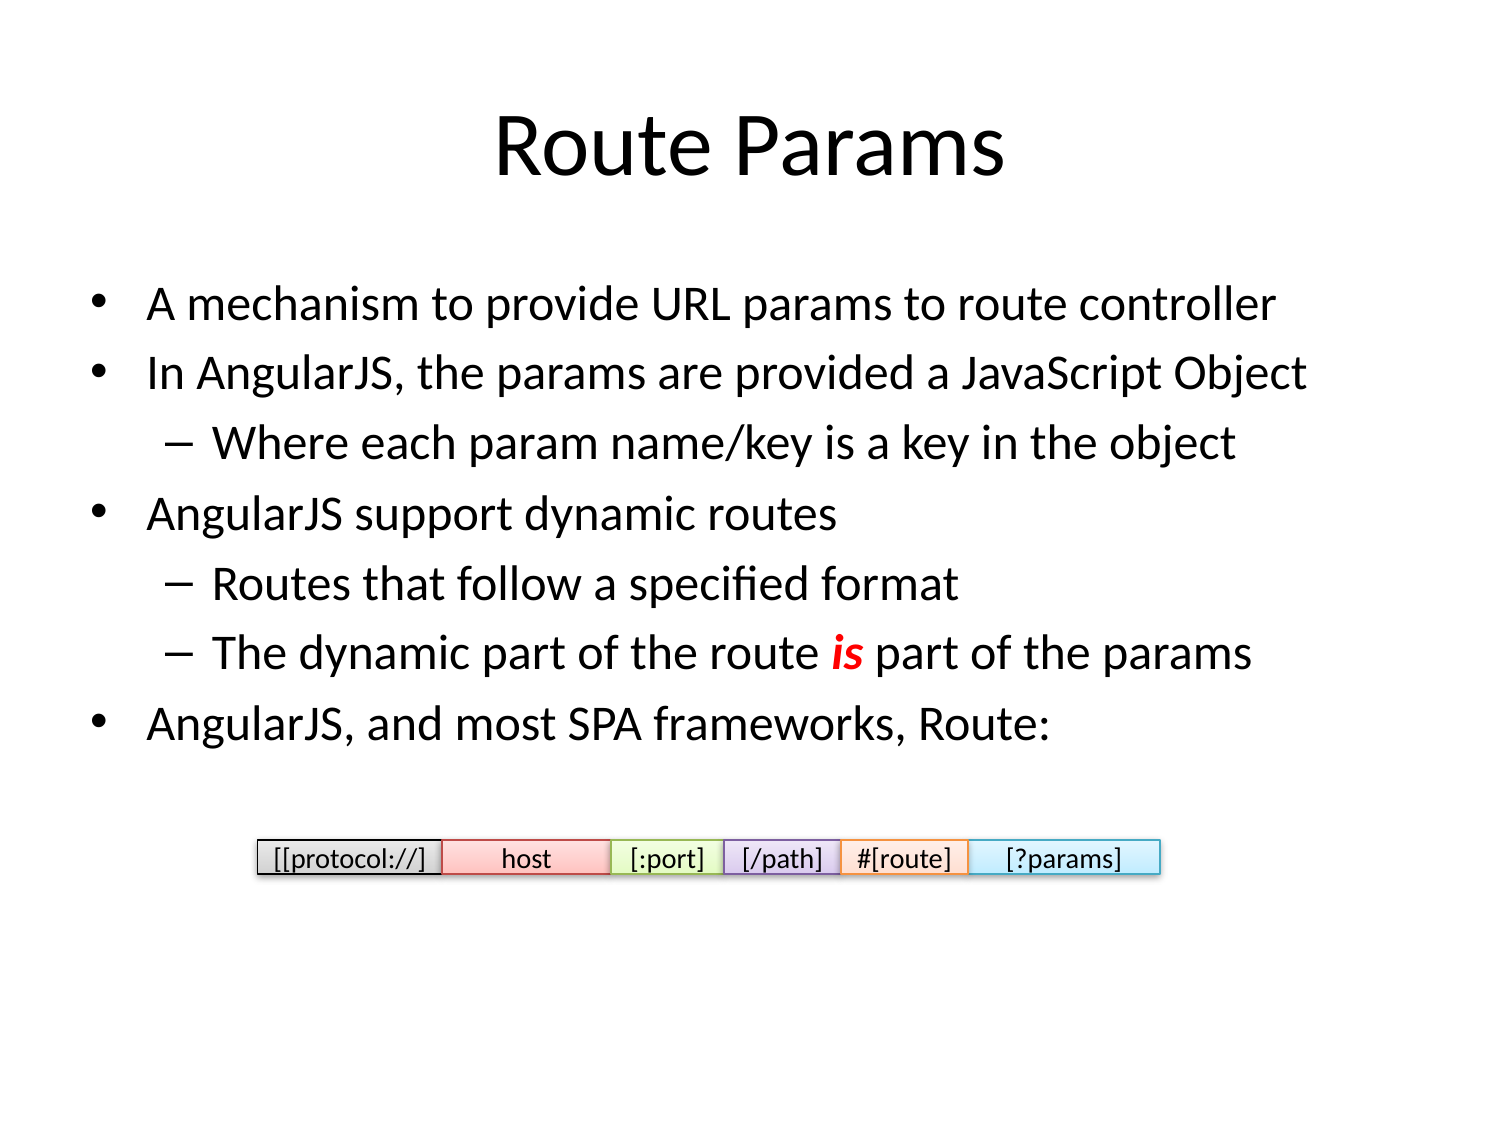

# Route Params
A mechanism to provide URL params to route controller
In AngularJS, the params are provided a JavaScript Object
Where each param name/key is a key in the object
AngularJS support dynamic routes
Routes that follow a specified format
The dynamic part of the route is part of the params
AngularJS, and most SPA frameworks, Route:
[[protocol://]
host
[:port]
[/path]
#[route]
[?params]